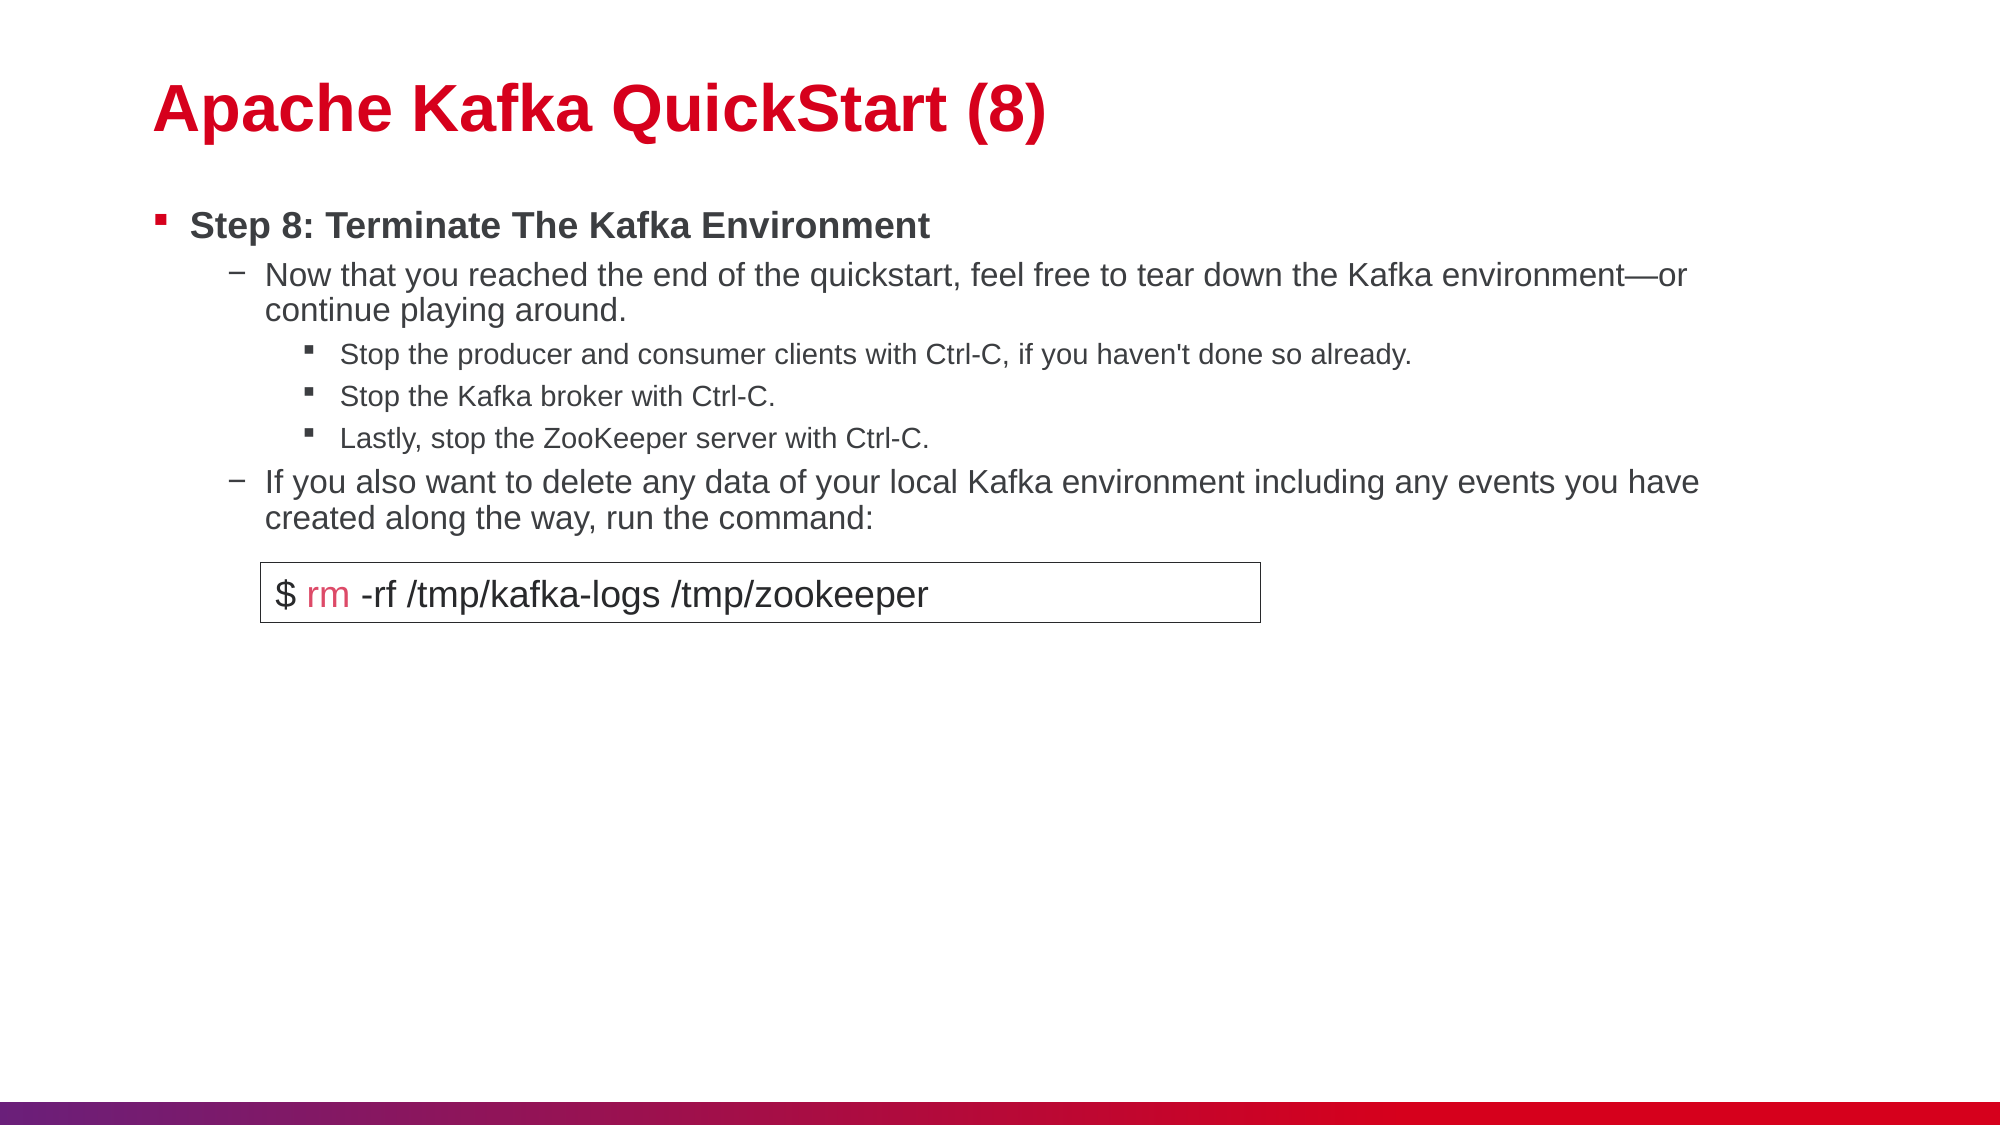

# Apache Kafka QuickStart (8)
Step 8: Terminate The Kafka Environment
Now that you reached the end of the quickstart, feel free to tear down the Kafka environment—or continue playing around.
Stop the producer and consumer clients with Ctrl-C, if you haven't done so already.
Stop the Kafka broker with Ctrl-C.
Lastly, stop the ZooKeeper server with Ctrl-C.
If you also want to delete any data of your local Kafka environment including any events you have created along the way, run the command:

$ rm -rf /tmp/kafka-logs /tmp/zookeeper